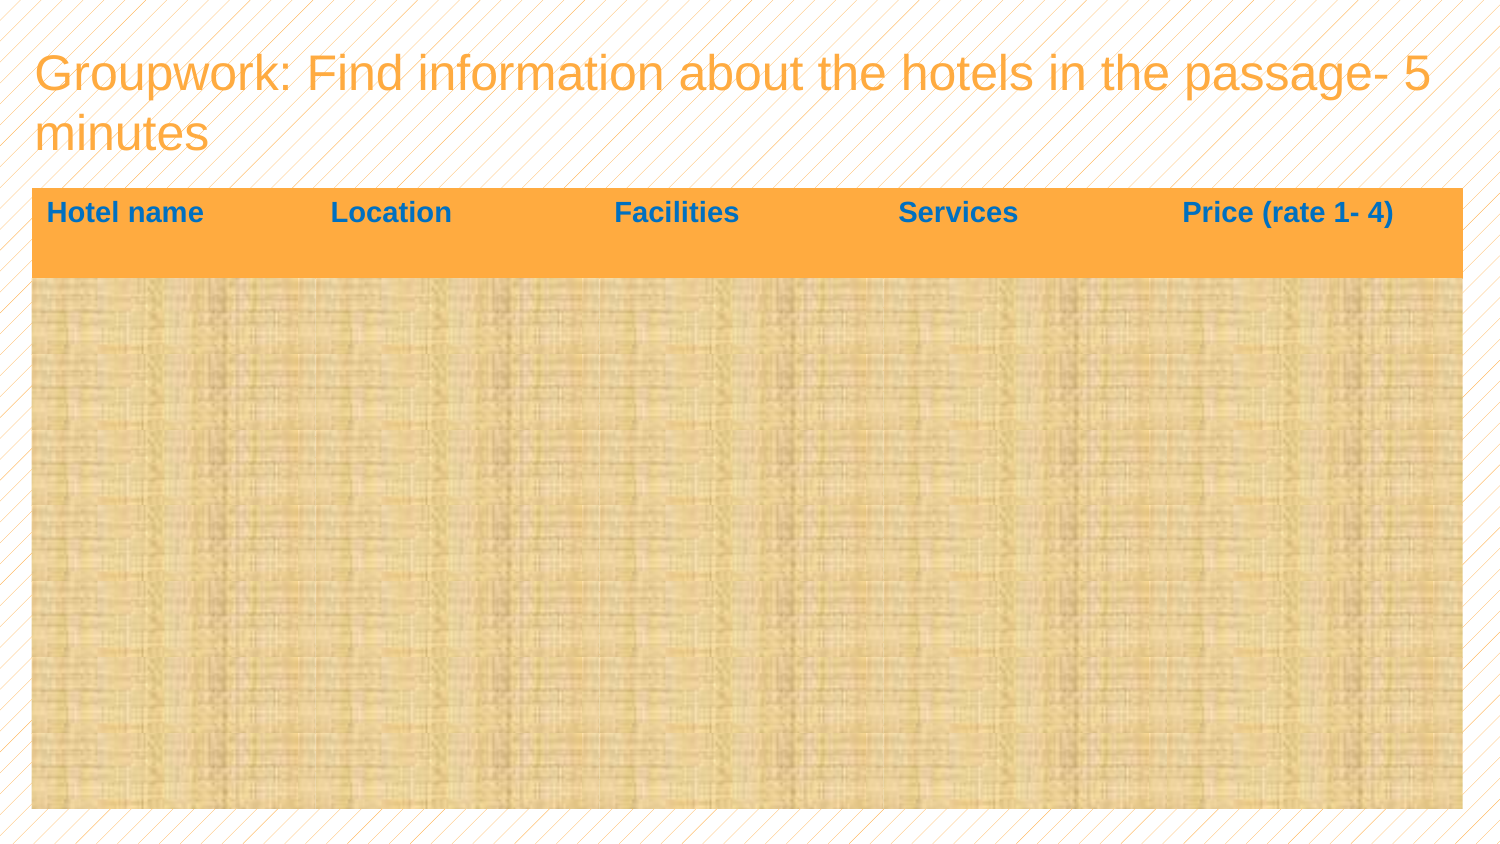

# Groupwork: Find information about the hotels in the passage- 5 minutes
| Hotel name | Location | Facilities | Services | Price (rate 1- 4) |
| --- | --- | --- | --- | --- |
|  |  |  |  |  |
|  |  |  |  |  |
|  |  |  |  |  |
|  |  |  |  |  |
|  |  |  |  |  |
|  |  |  |  |  |
|  |  |  |  |  |